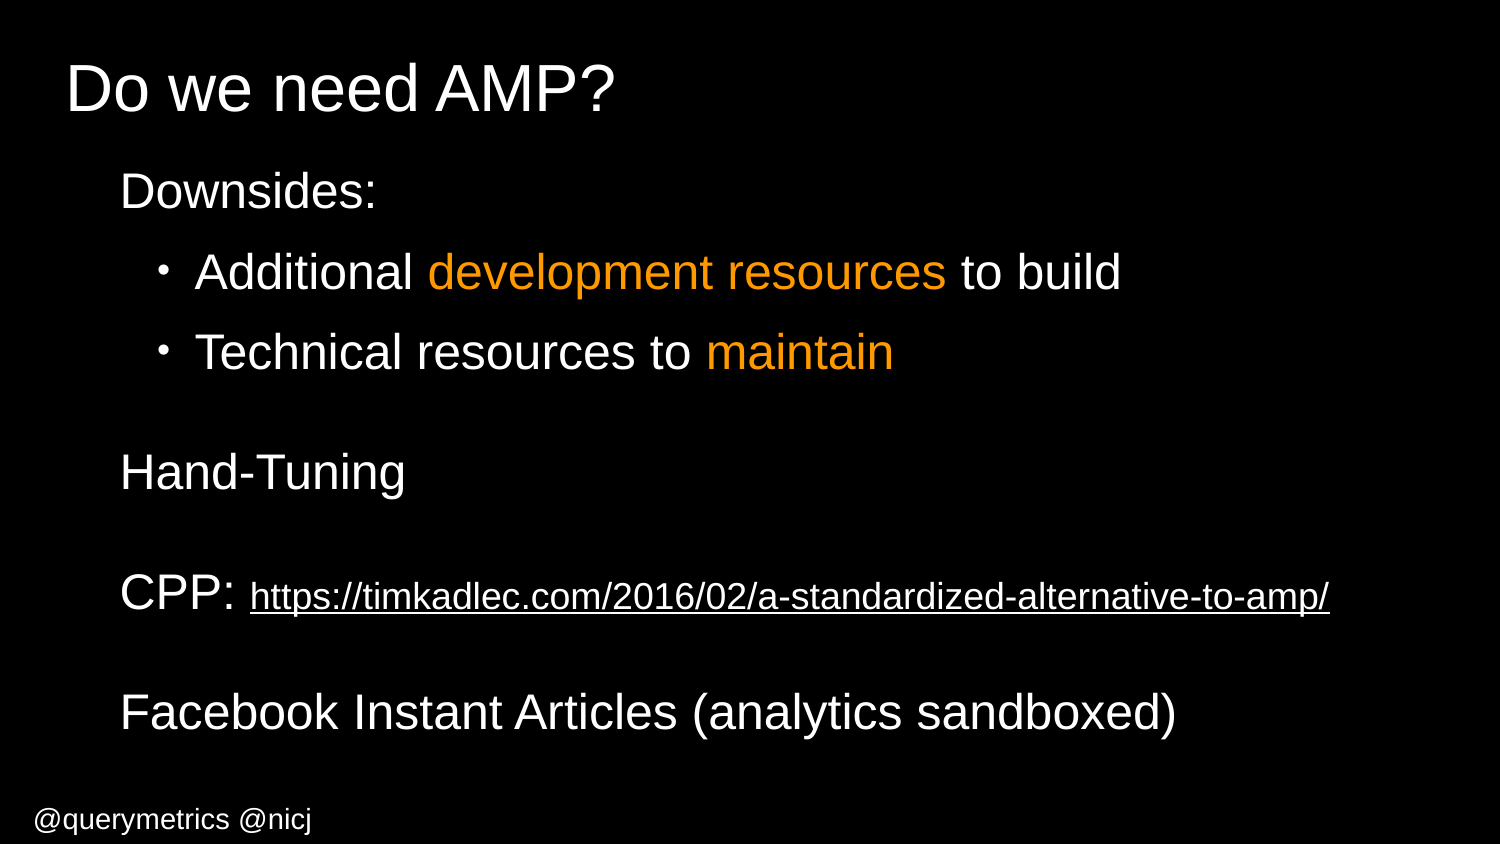

# Do we need AMP?
Downsides:
Additional development resources to build
Technical resources to maintain

Hand-Tuning

CPP: https://timkadlec.com/2016/02/a-standardized-alternative-to-amp/

Facebook Instant Articles (analytics sandboxed)